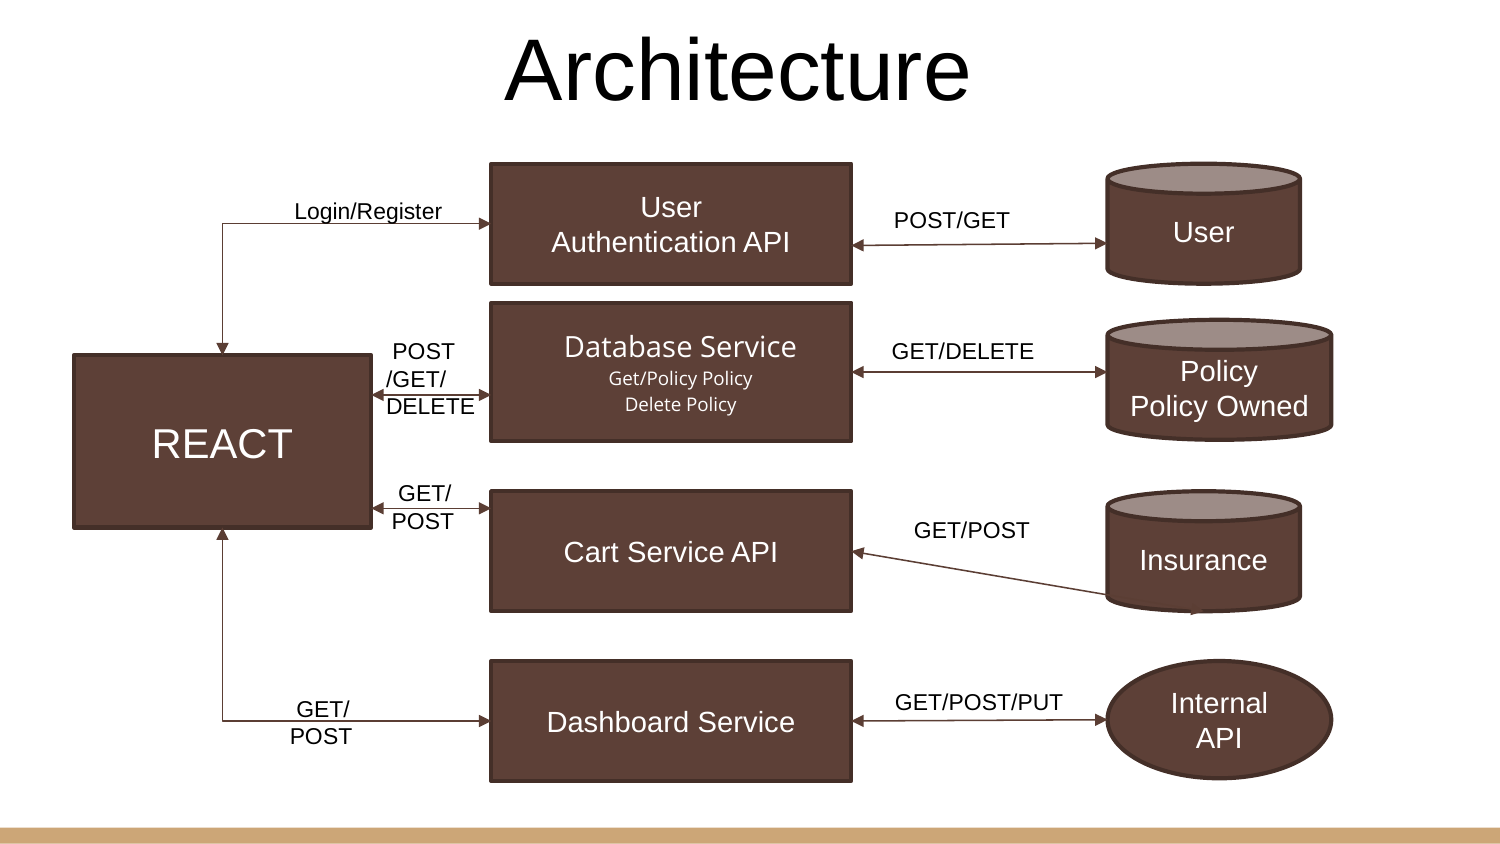

# Architecture
User
Authentication API

User
 Login/Register
 POST/GET

Database Service
Get/Policy Policy
Delete Policy

Policy
Policy Owned
 POST
/GET/
DELETE
 GET/DELETE
REACT
 GET/
POST
Cart Service API
Insurance
 GET/POST
Dashboard Service
Internal API
 GET/POST/PUT
 GET/
POST